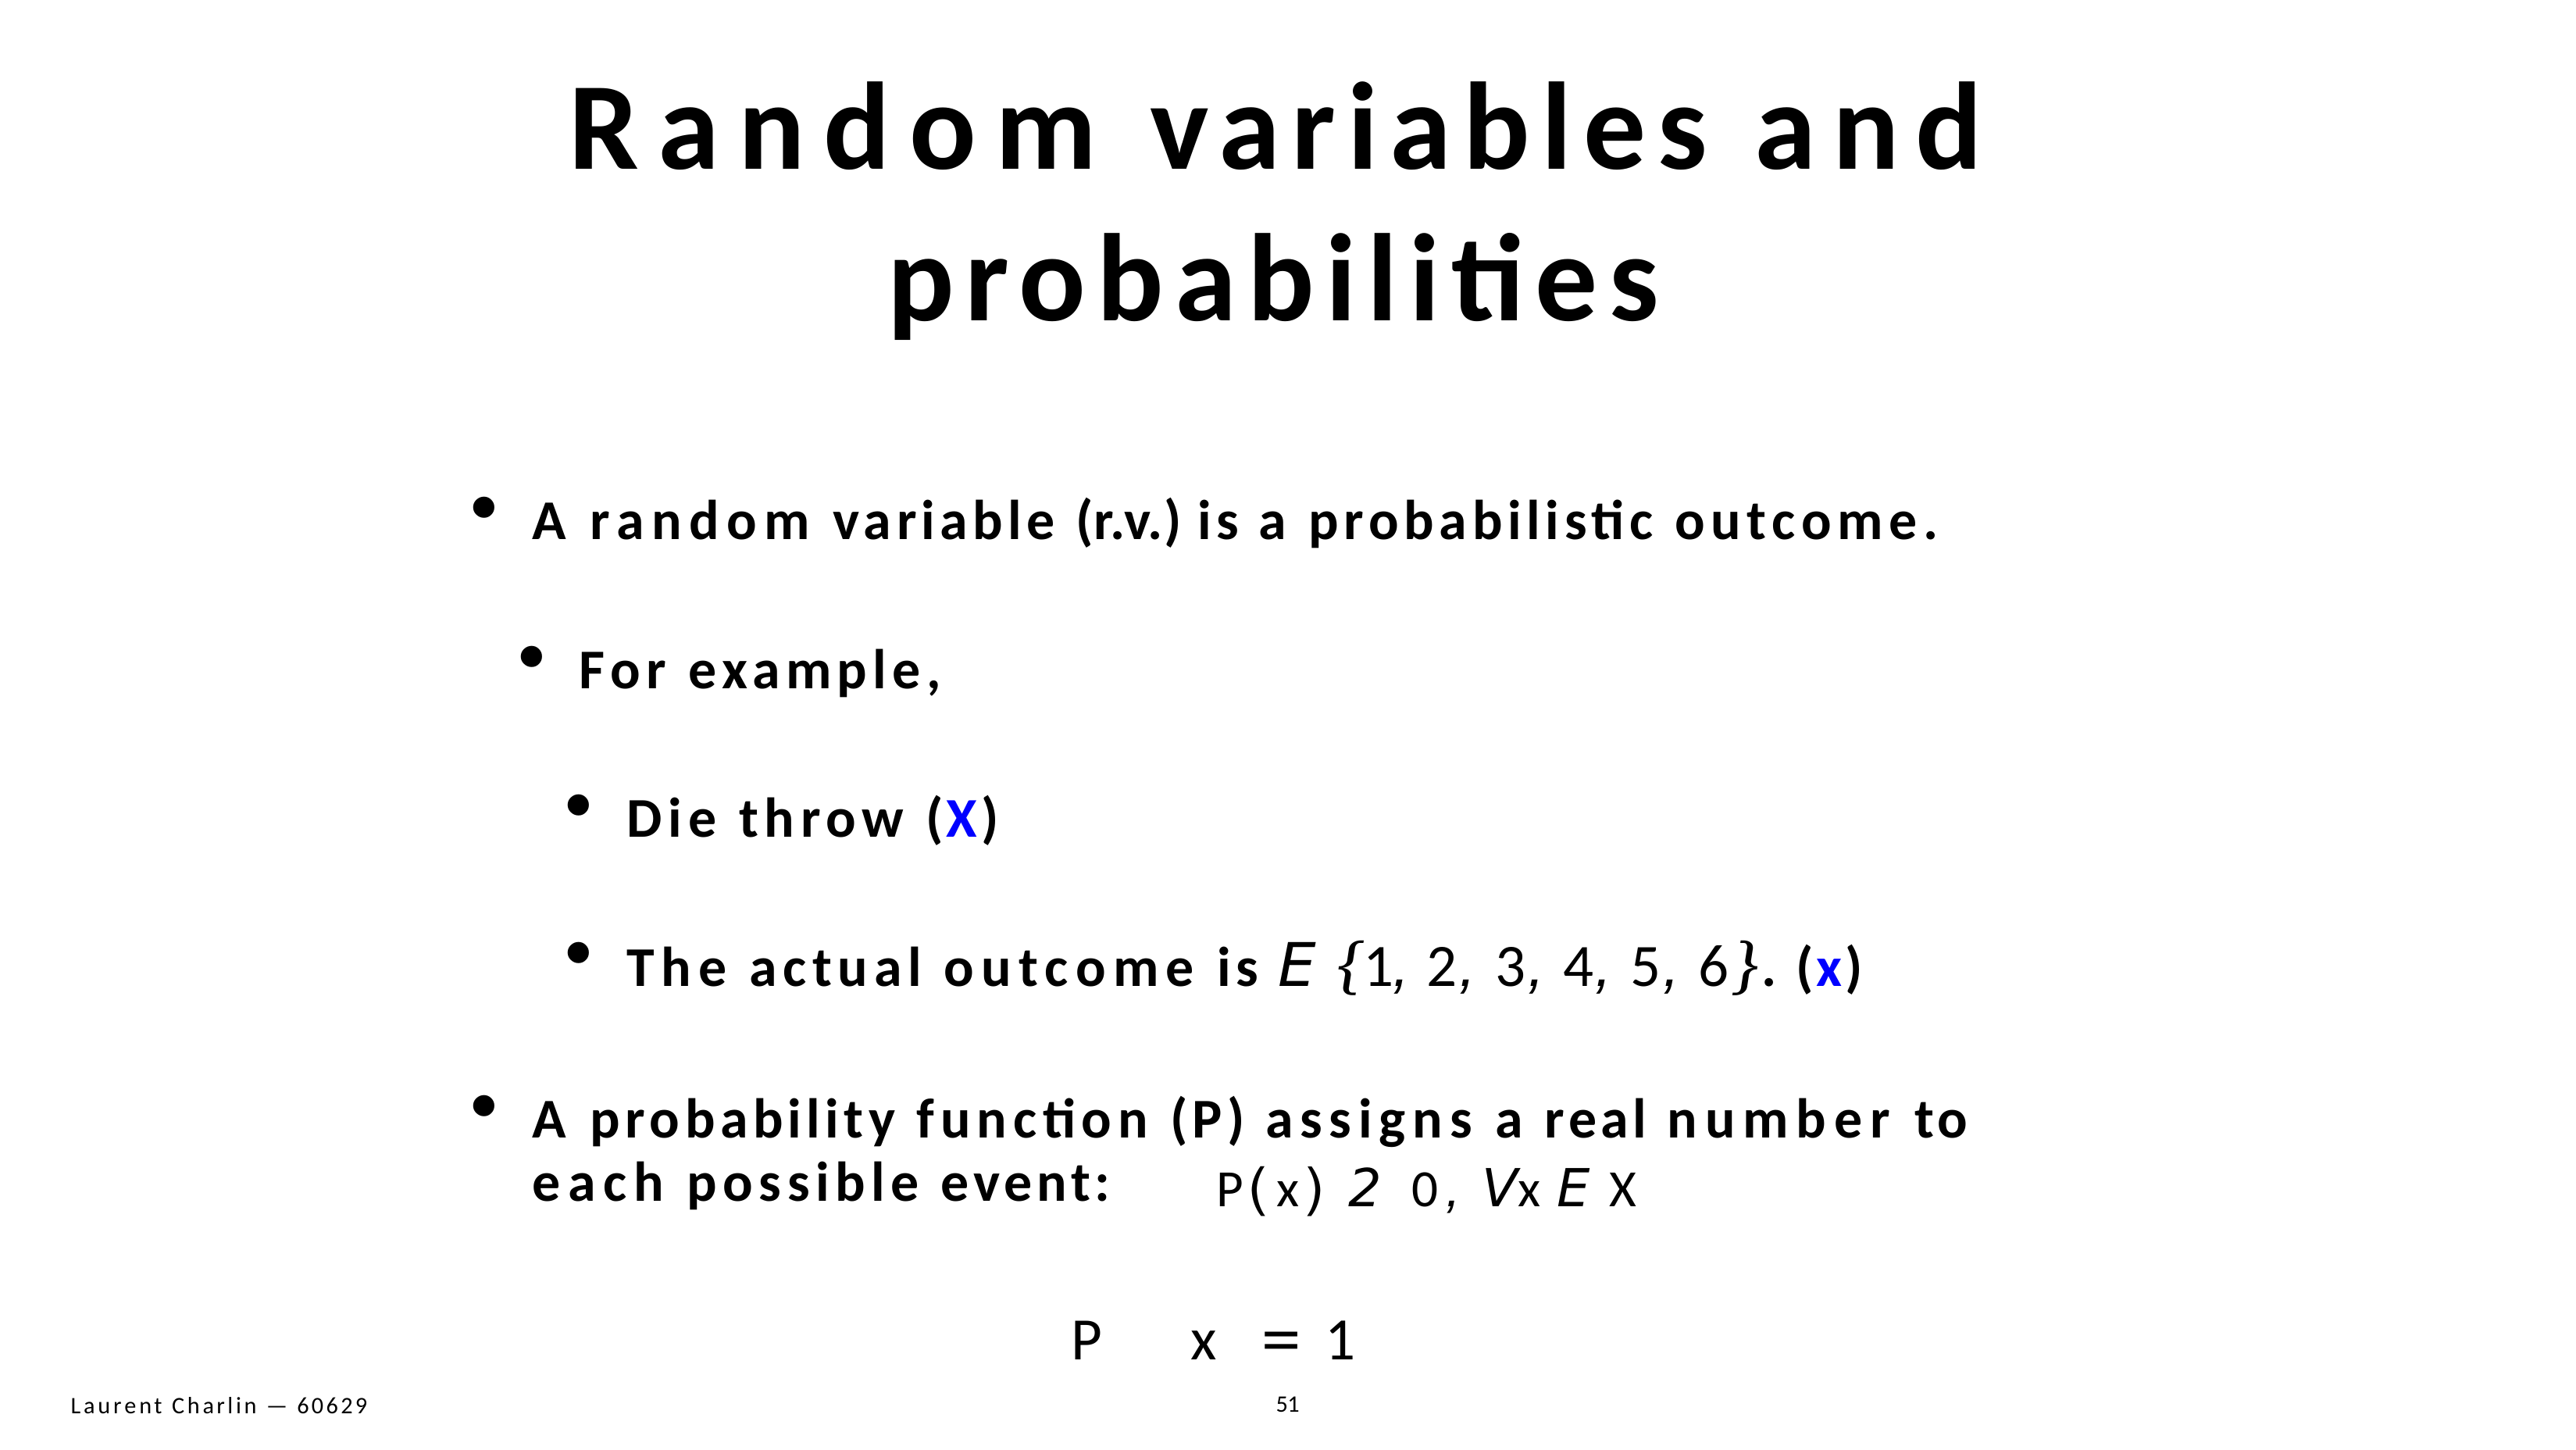

# Random variables and probabilities
A random variable (r.v.) is a probabilistic outcome.
For example,
Die throw (X)
The actual outcome is E {1, 2, 3, 4, 5, 6}. (x)
A probability function (P) assigns a real number to each possible event:	P(x) 2 0, Vx E X
P   x = 1
51
Laurent Charlin — 60629